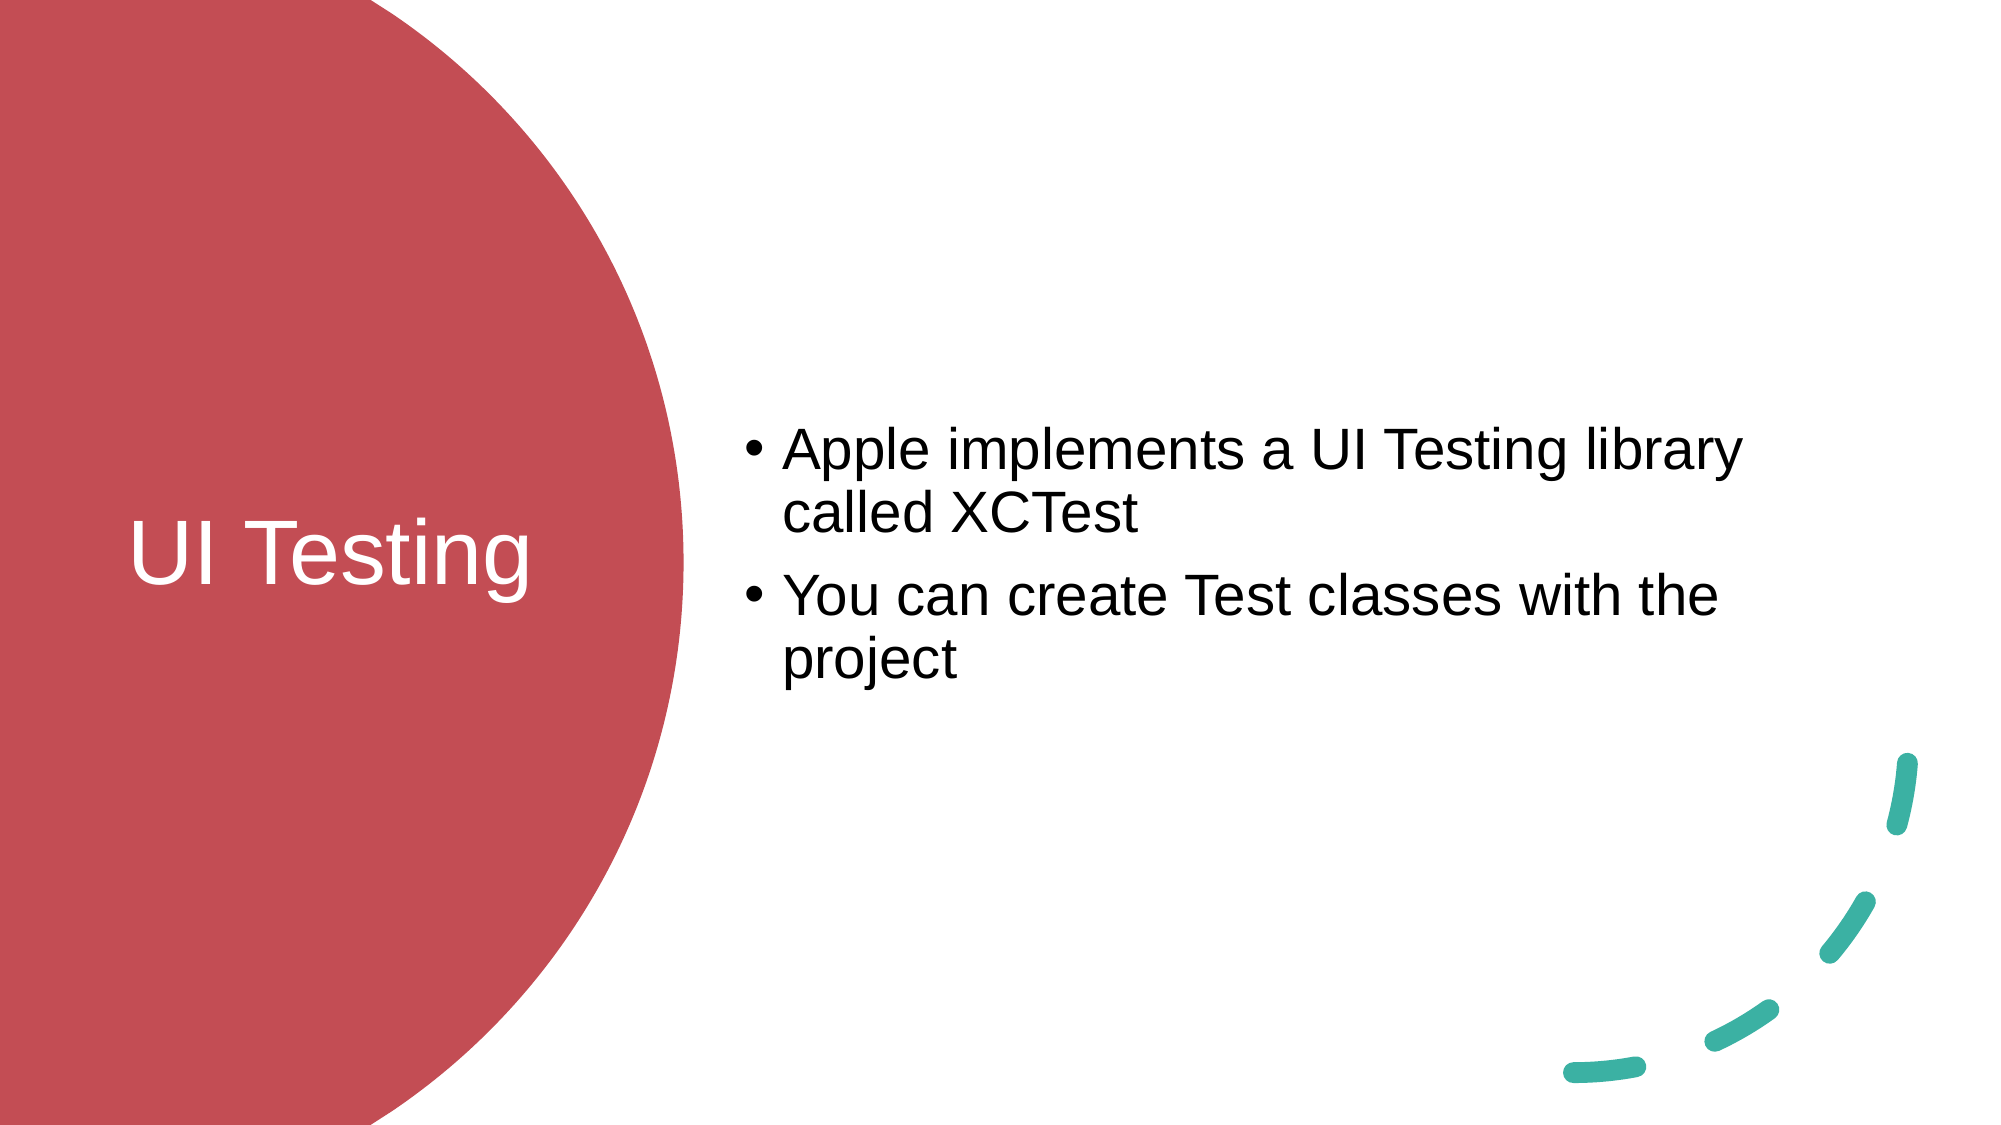

Apple implements a UI Testing library called XCTest
You can create Test classes with the project
# UI Testing